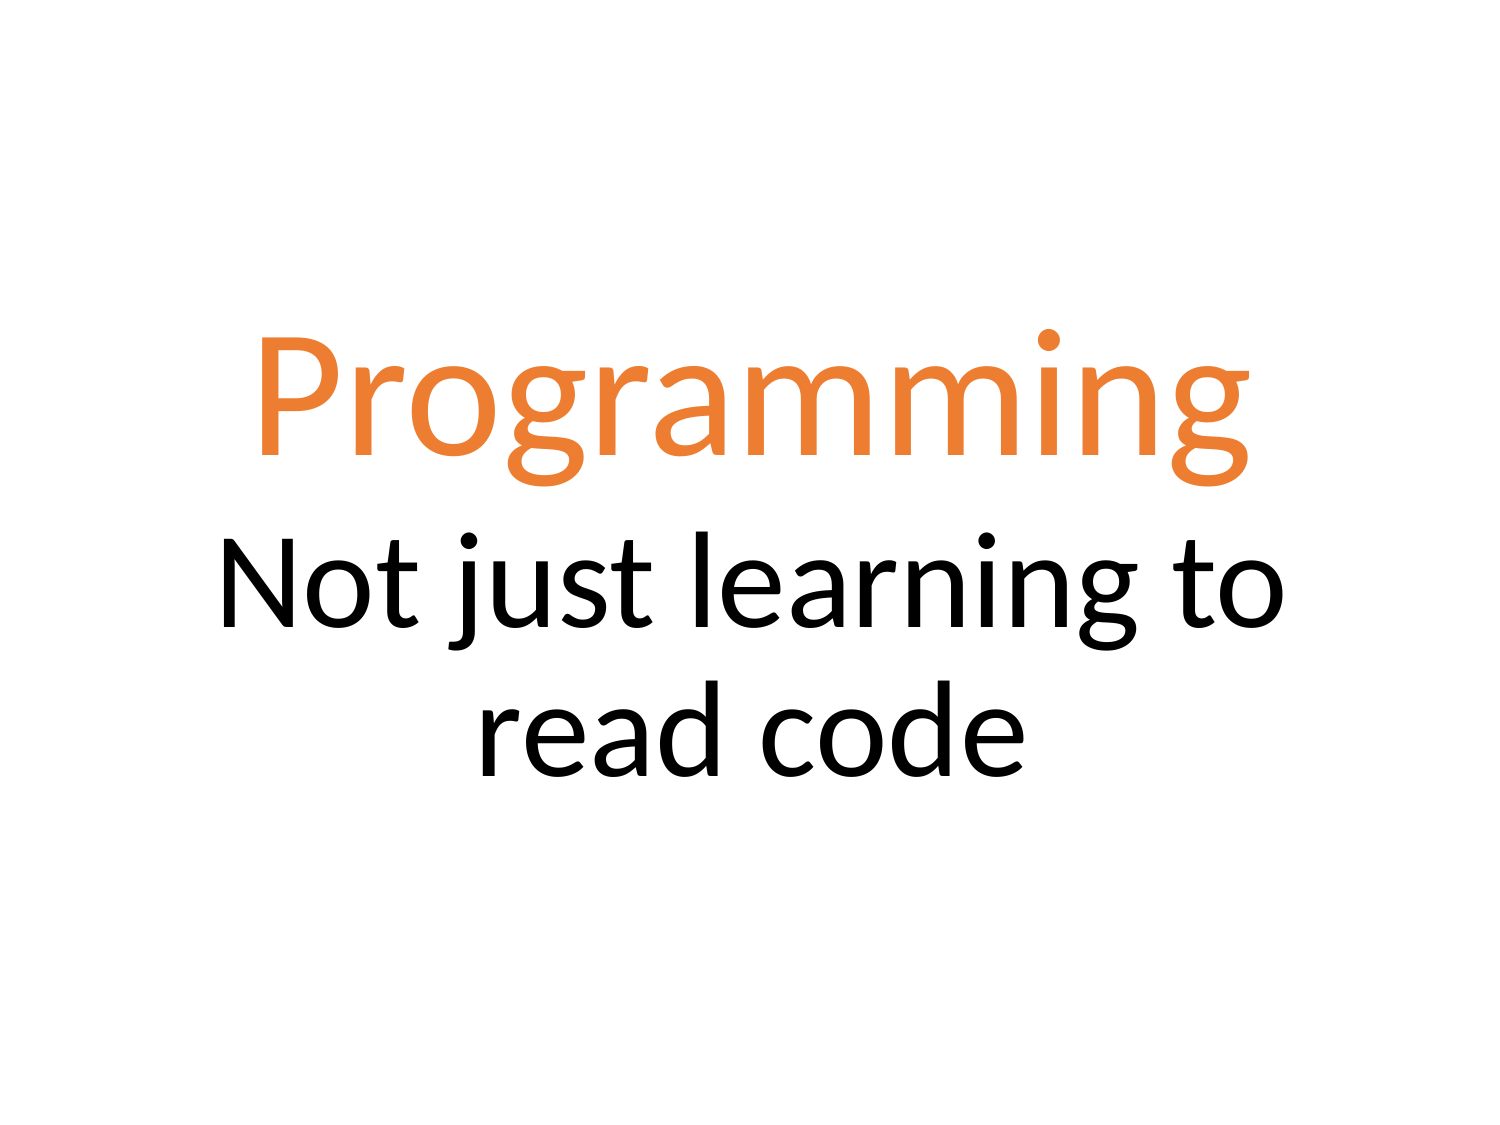

Programming
Not just learning to read code